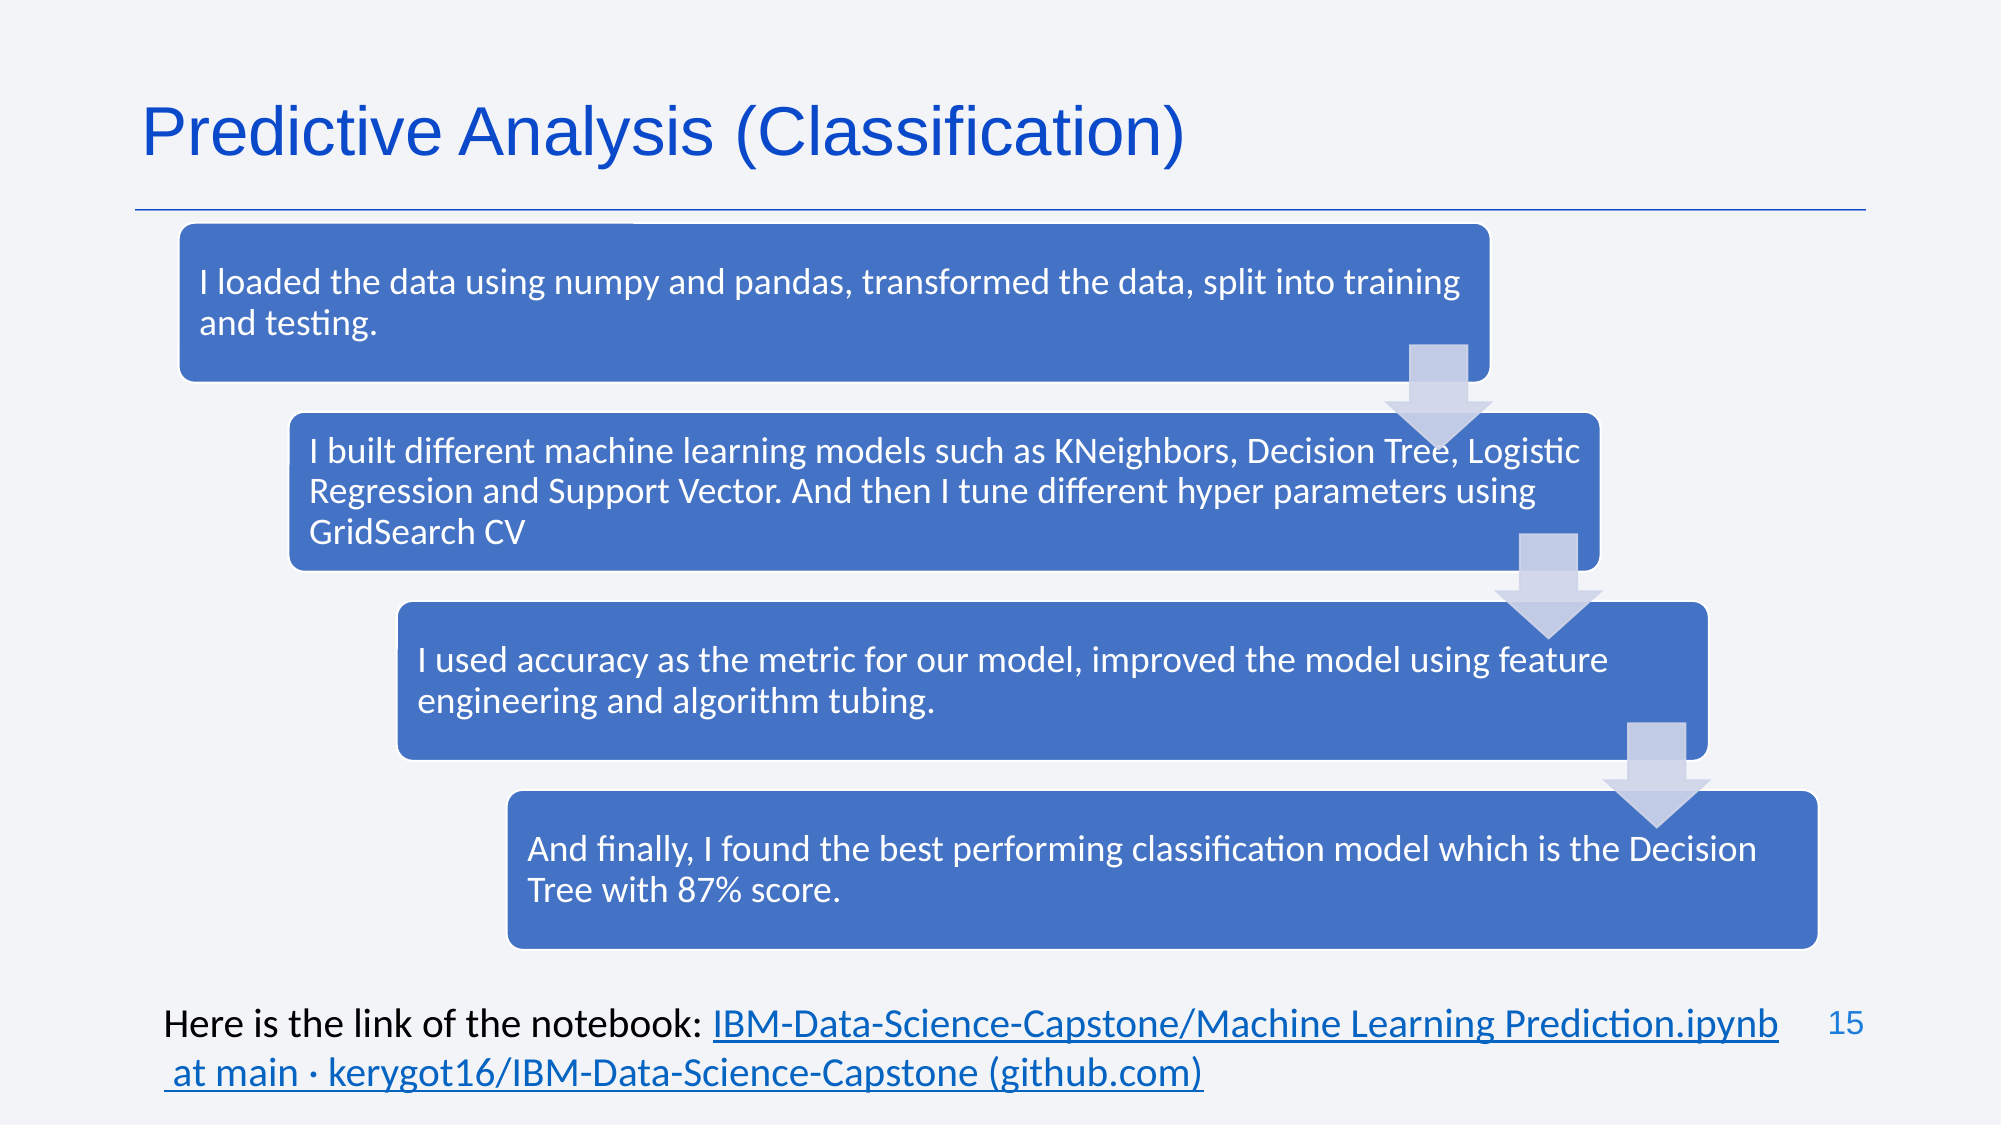

Predictive Analysis (Classification)
I loaded the data using numpy and pandas, transformed the data, split into training and testing.
I built different machine learning models such as KNeighbors, Decision Tree, Logistic Regression and Support Vector. And then I tune different hyper parameters using GridSearch CV
I used accuracy as the metric for our model, improved the model using feature engineering and algorithm tubing.
And finally, I found the best performing classification model which is the Decision Tree with 87% score.

Here is the link of the notebook: IBM-Data-Science-Capstone/Machine Learning Prediction.ipynb at main · kerygot16/IBM-Data-Science-Capstone (github.com)
15